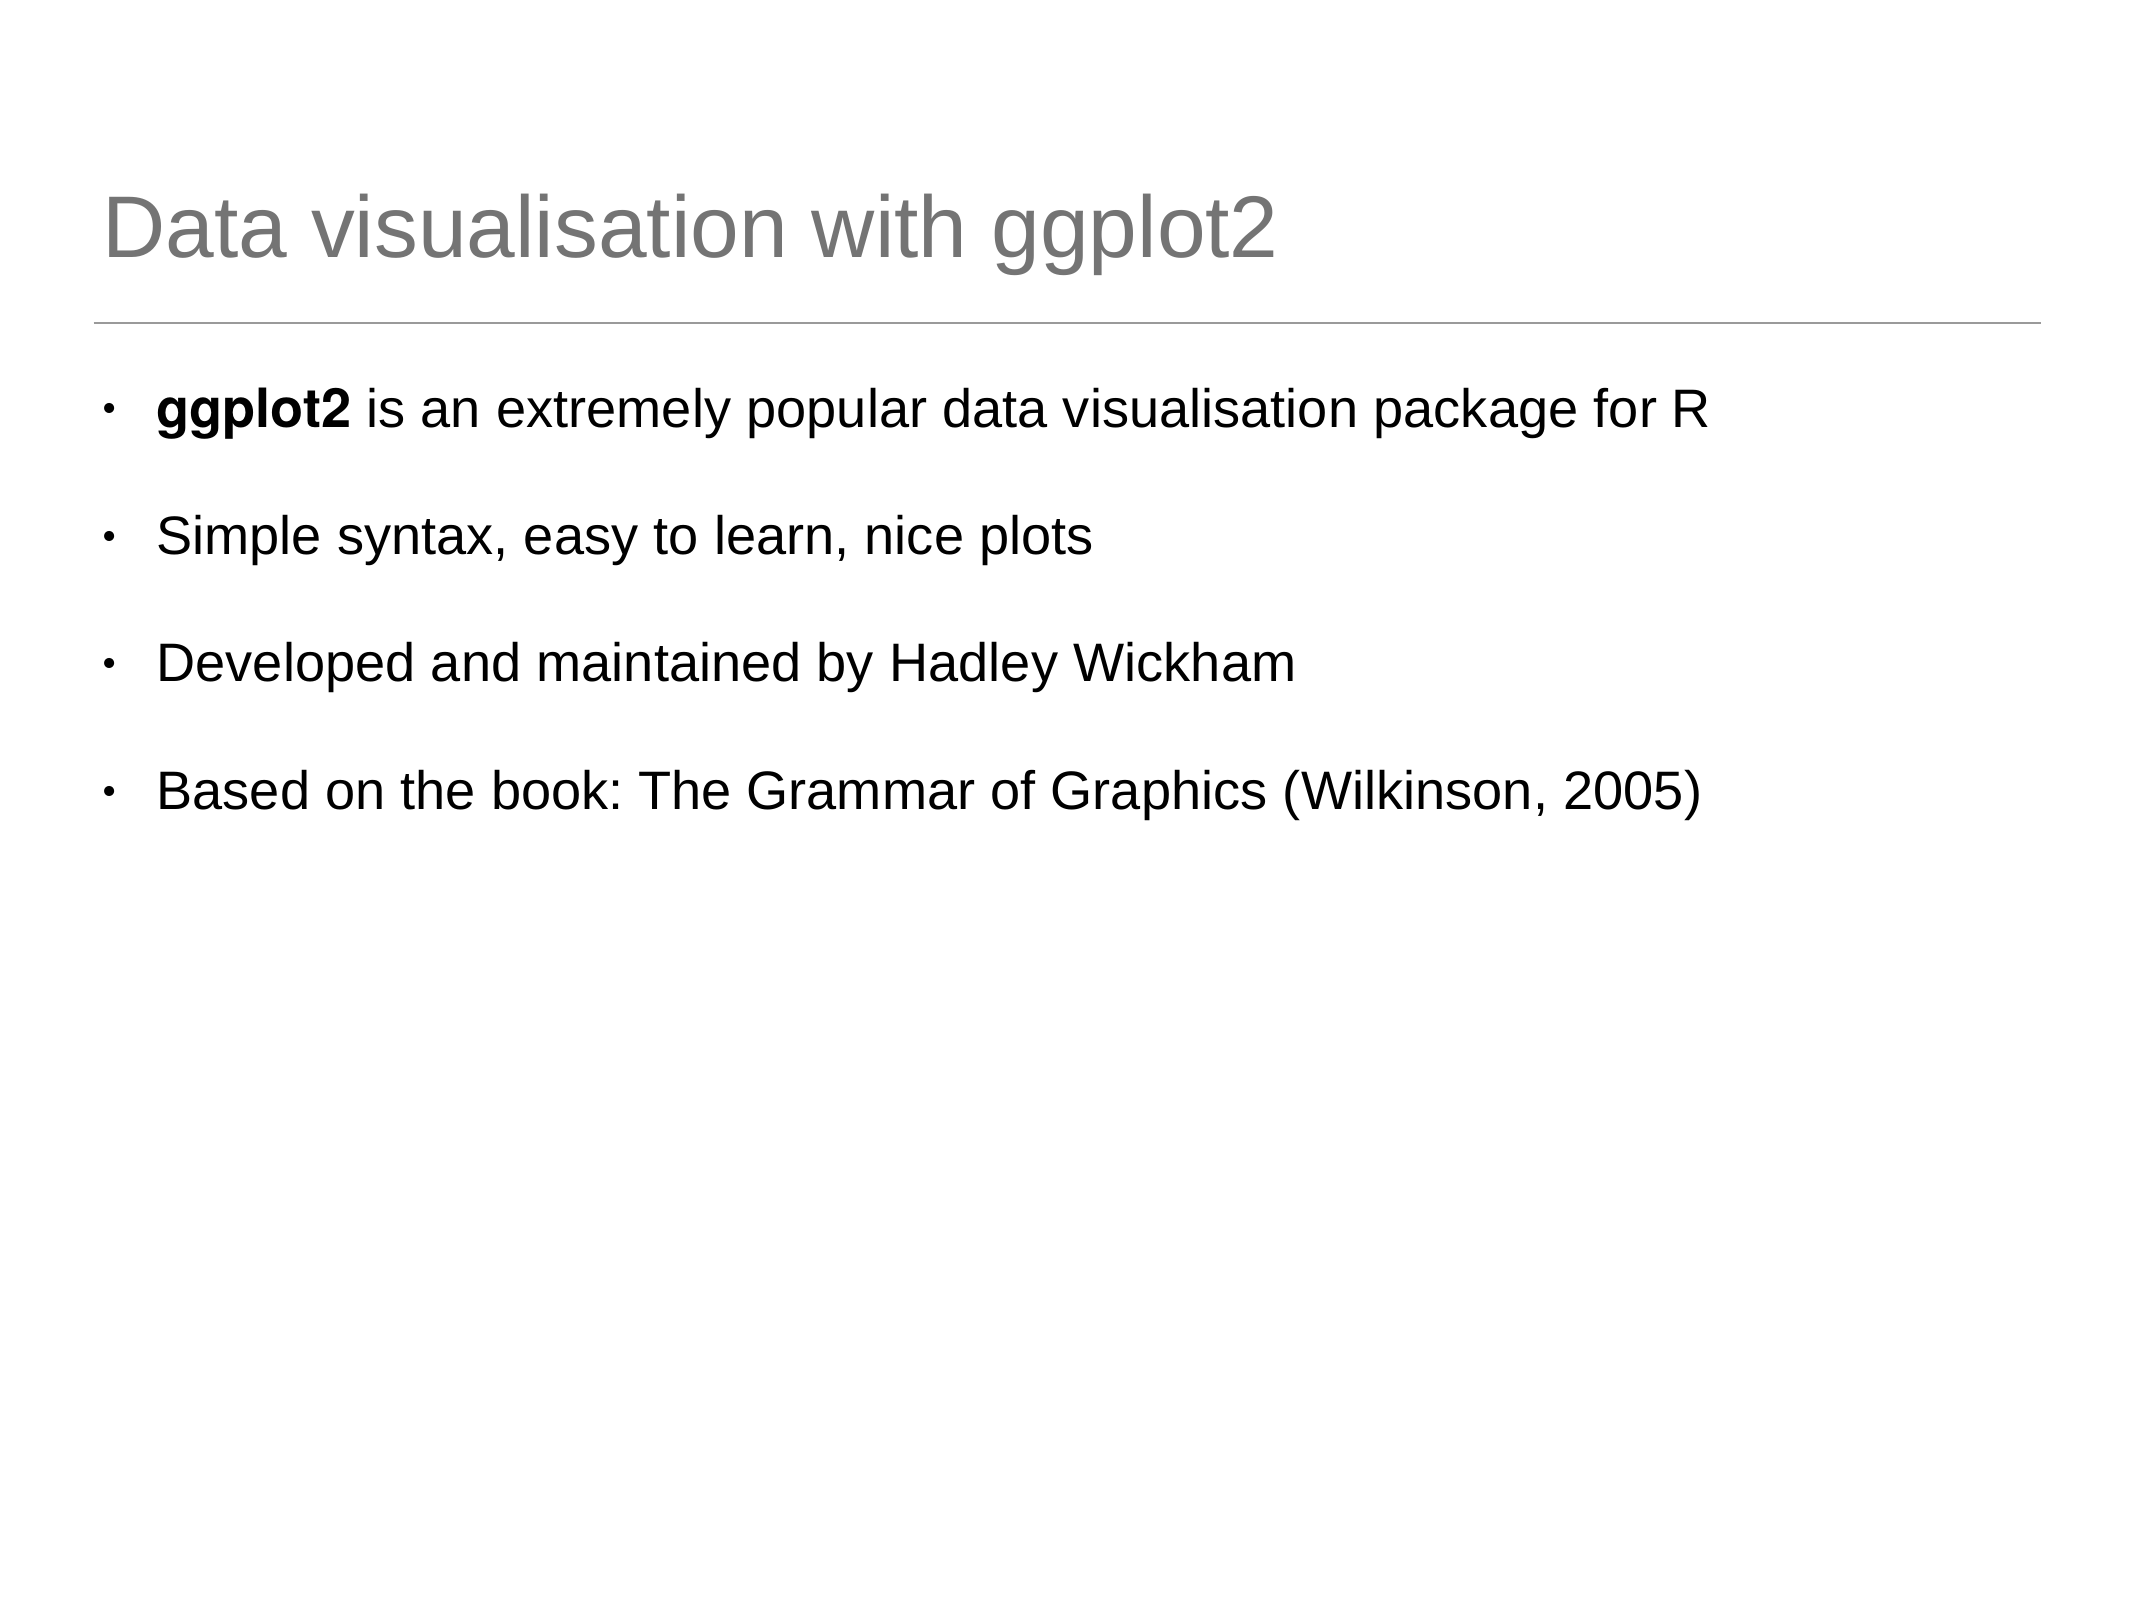

# Data visualisation with ggplot2
ggplot2 is an extremely popular data visualisation package for R
Simple syntax, easy to learn, nice plots
Developed and maintained by Hadley Wickham
Based on the book: The Grammar of Graphics (Wilkinson, 2005)